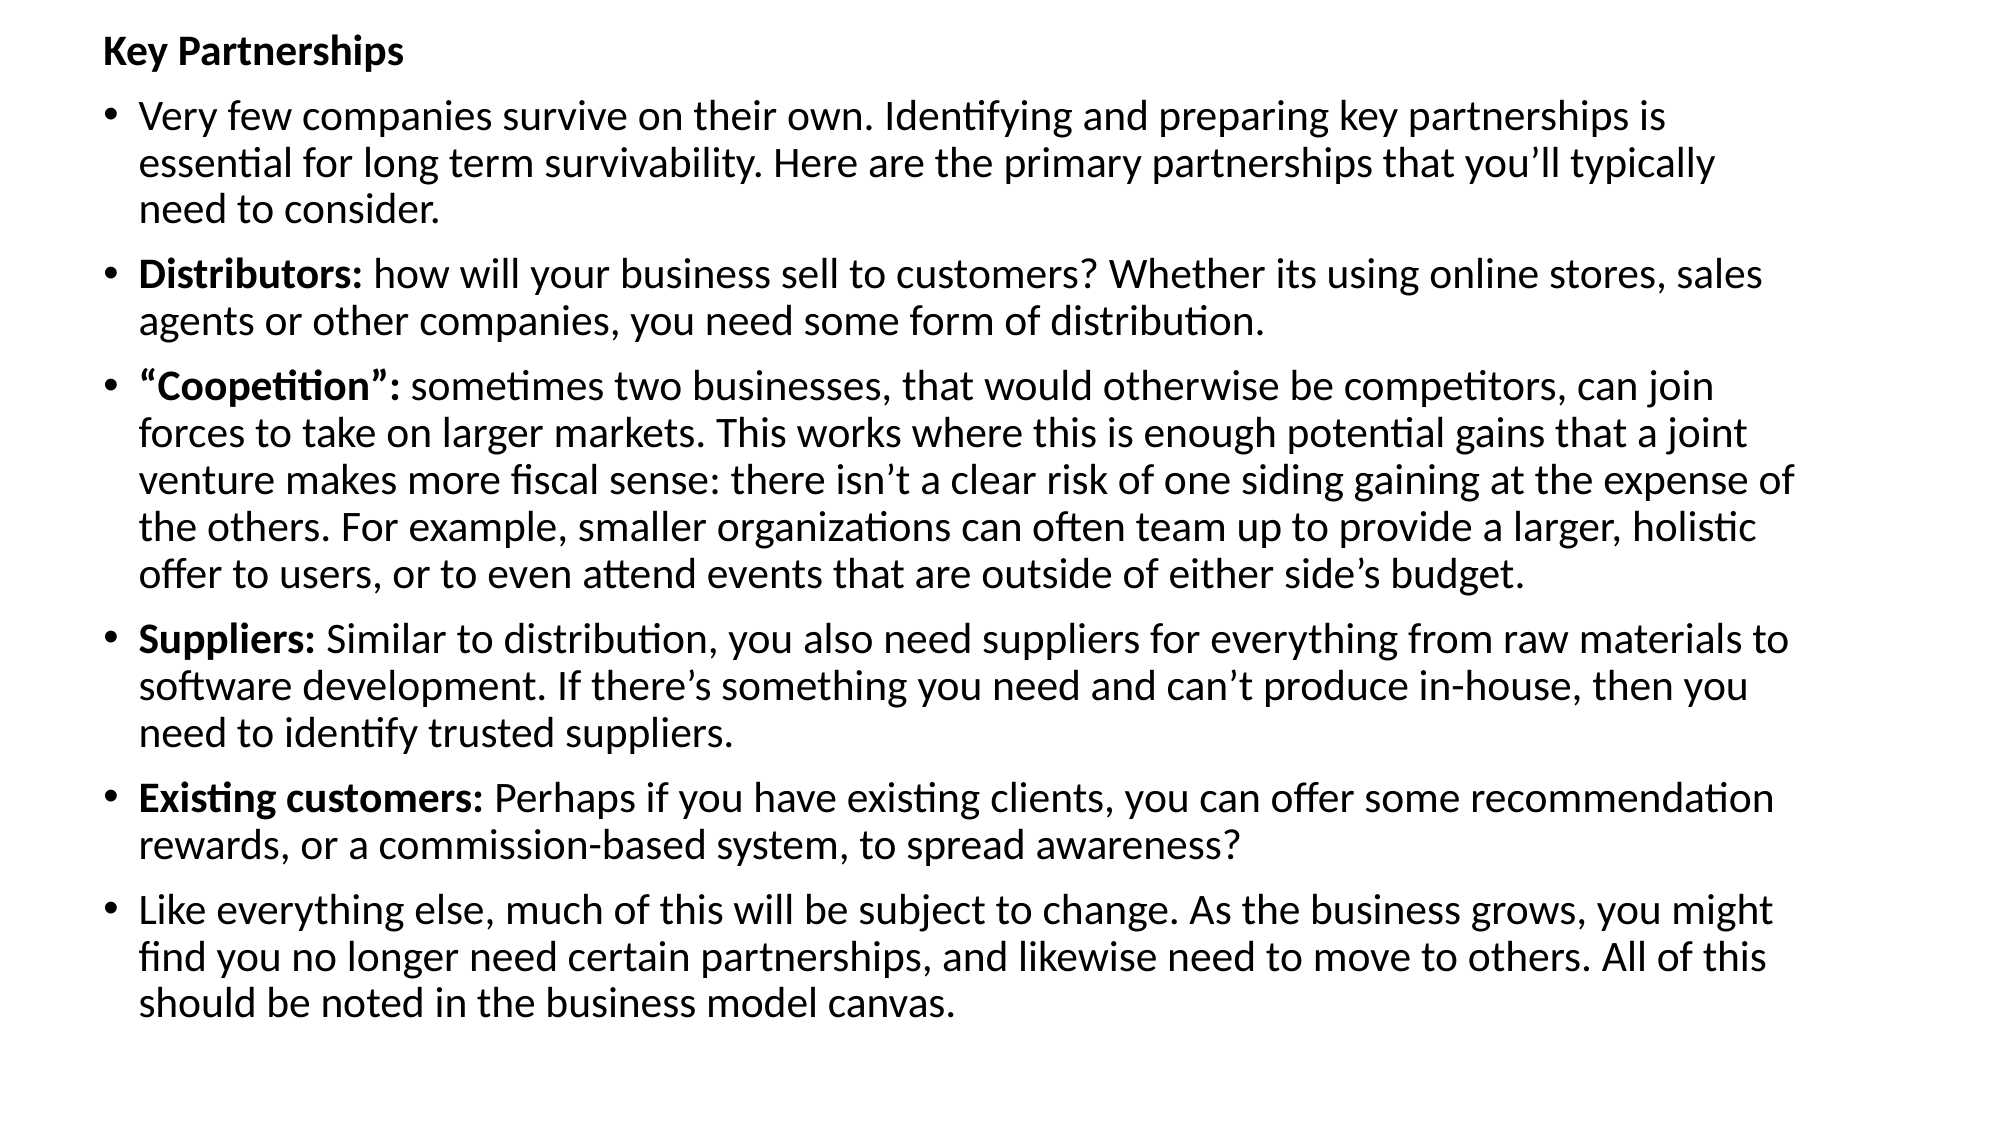

Key Partnerships
Very few companies survive on their own. Identifying and preparing key partnerships is essential for long term survivability. Here are the primary partnerships that you’ll typically need to consider.
Distributors: how will your business sell to customers? Whether its using online stores, sales agents or other companies, you need some form of distribution.
“Coopetition”: sometimes two businesses, that would otherwise be competitors, can join forces to take on larger markets. This works where this is enough potential gains that a joint venture makes more fiscal sense: there isn’t a clear risk of one siding gaining at the expense of the others. For example, smaller organizations can often team up to provide a larger, holistic offer to users, or to even attend events that are outside of either side’s budget.
Suppliers: Similar to distribution, you also need suppliers for everything from raw materials to software development. If there’s something you need and can’t produce in-house, then you need to identify trusted suppliers.
Existing customers: Perhaps if you have existing clients, you can offer some recommendation rewards, or a commission-based system, to spread awareness?
Like everything else, much of this will be subject to change. As the business grows, you might find you no longer need certain partnerships, and likewise need to move to others. All of this should be noted in the business model canvas.